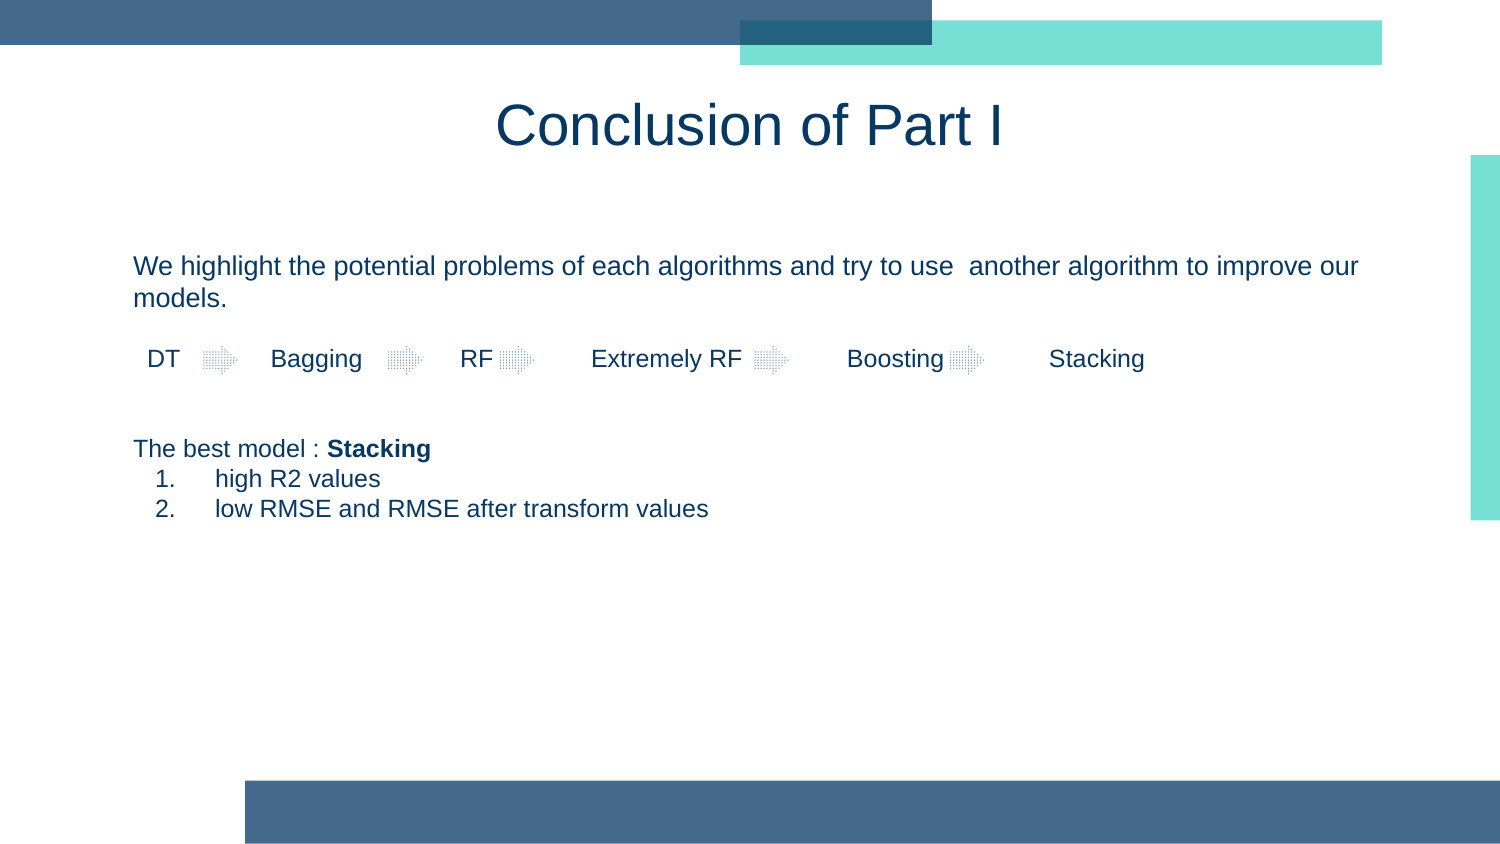

# Conclusion of Part I
We highlight the potential problems of each algorithms and try to use  another algorithm to improve our models.

  DT             Bagging              RF              Extremely RF               Boosting               Stacking

The best model : Stacking
 high R2 values
 low RMSE and RMSE after transform values